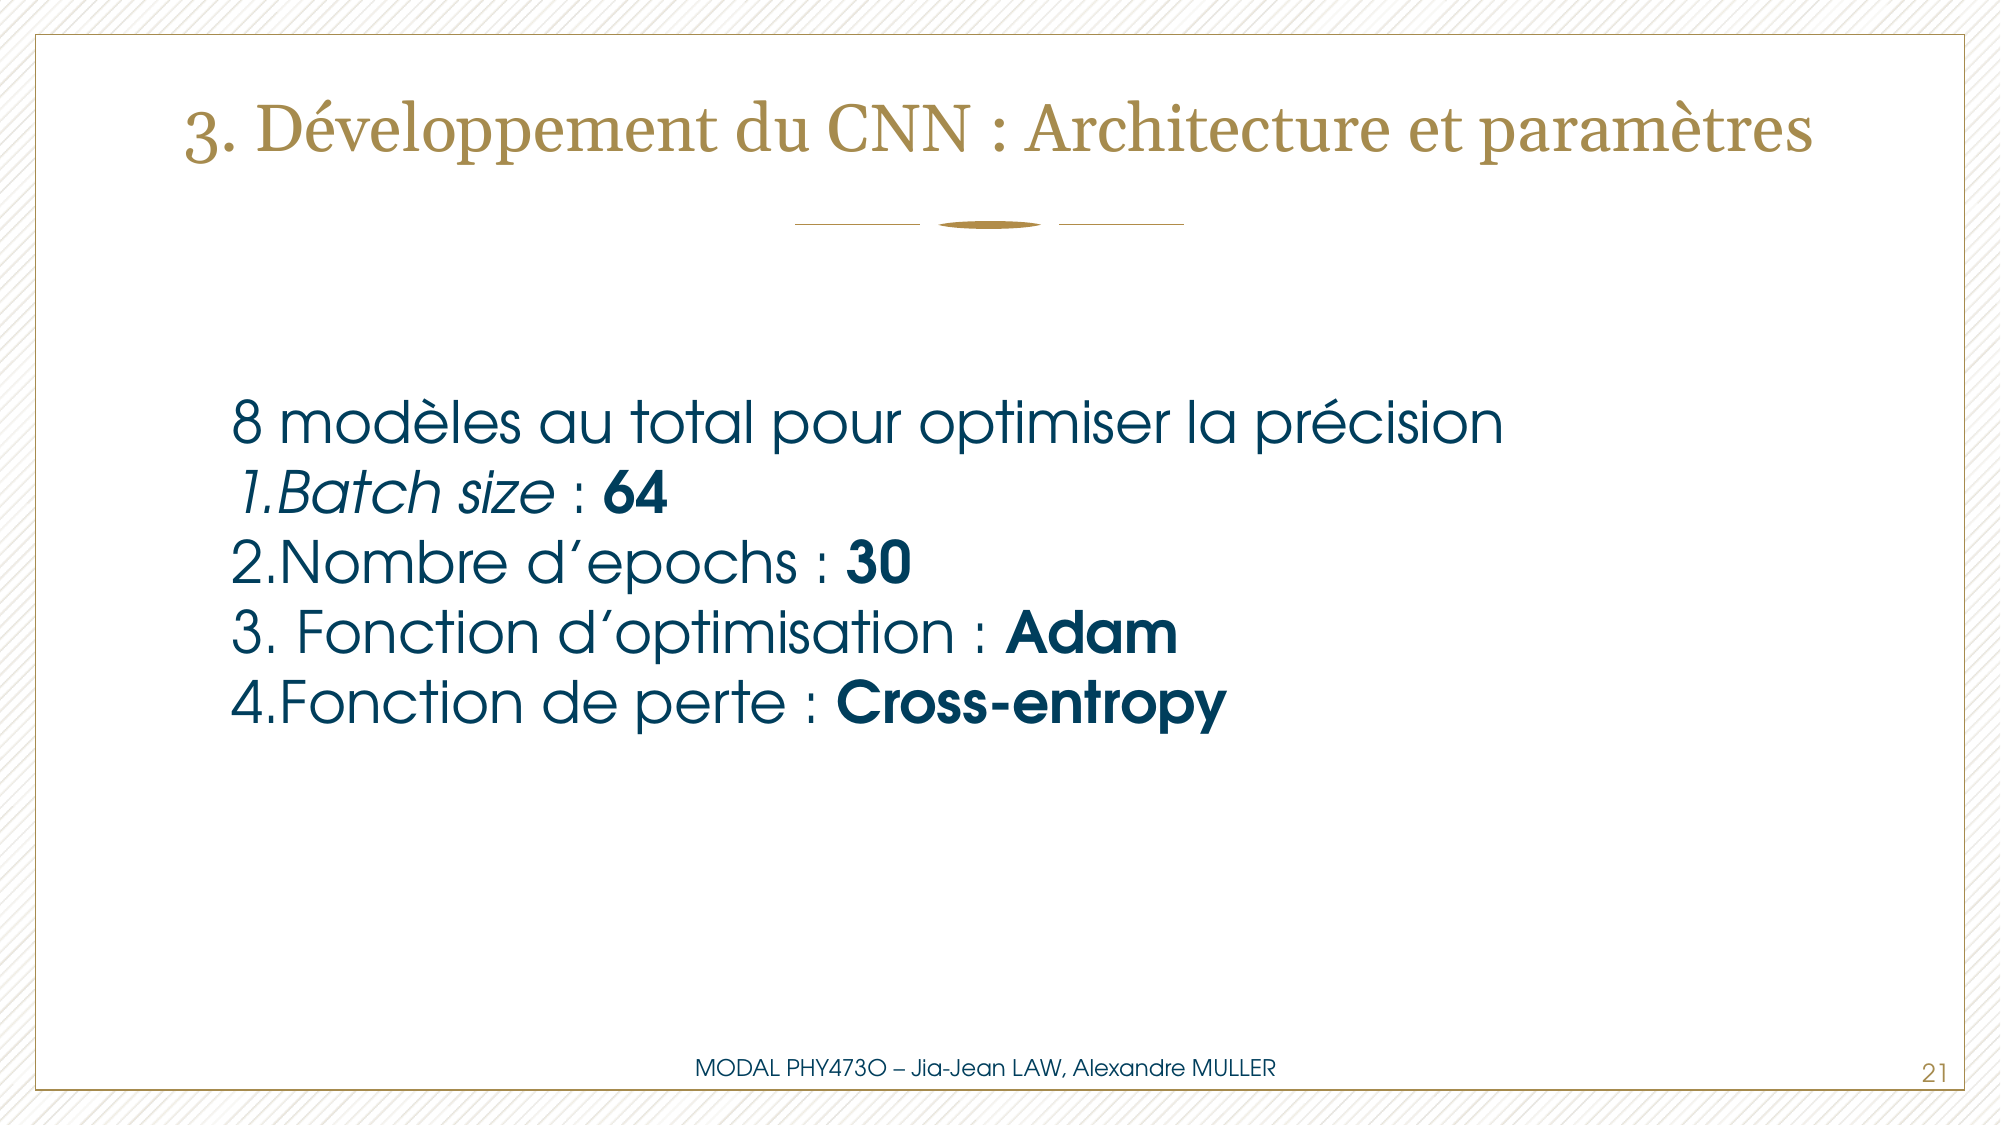

# 3. Développement du CNN : Architecture et paramètres
8 modèles au total pour optimiser la précision
Batch size : 64
Nombre d’epochs : 30
 Fonction d’optimisation : Adam
Fonction de perte : Cross-entropy
21
MODAL PHY473O – Jia-Jean LAW, Alexandre MULLER